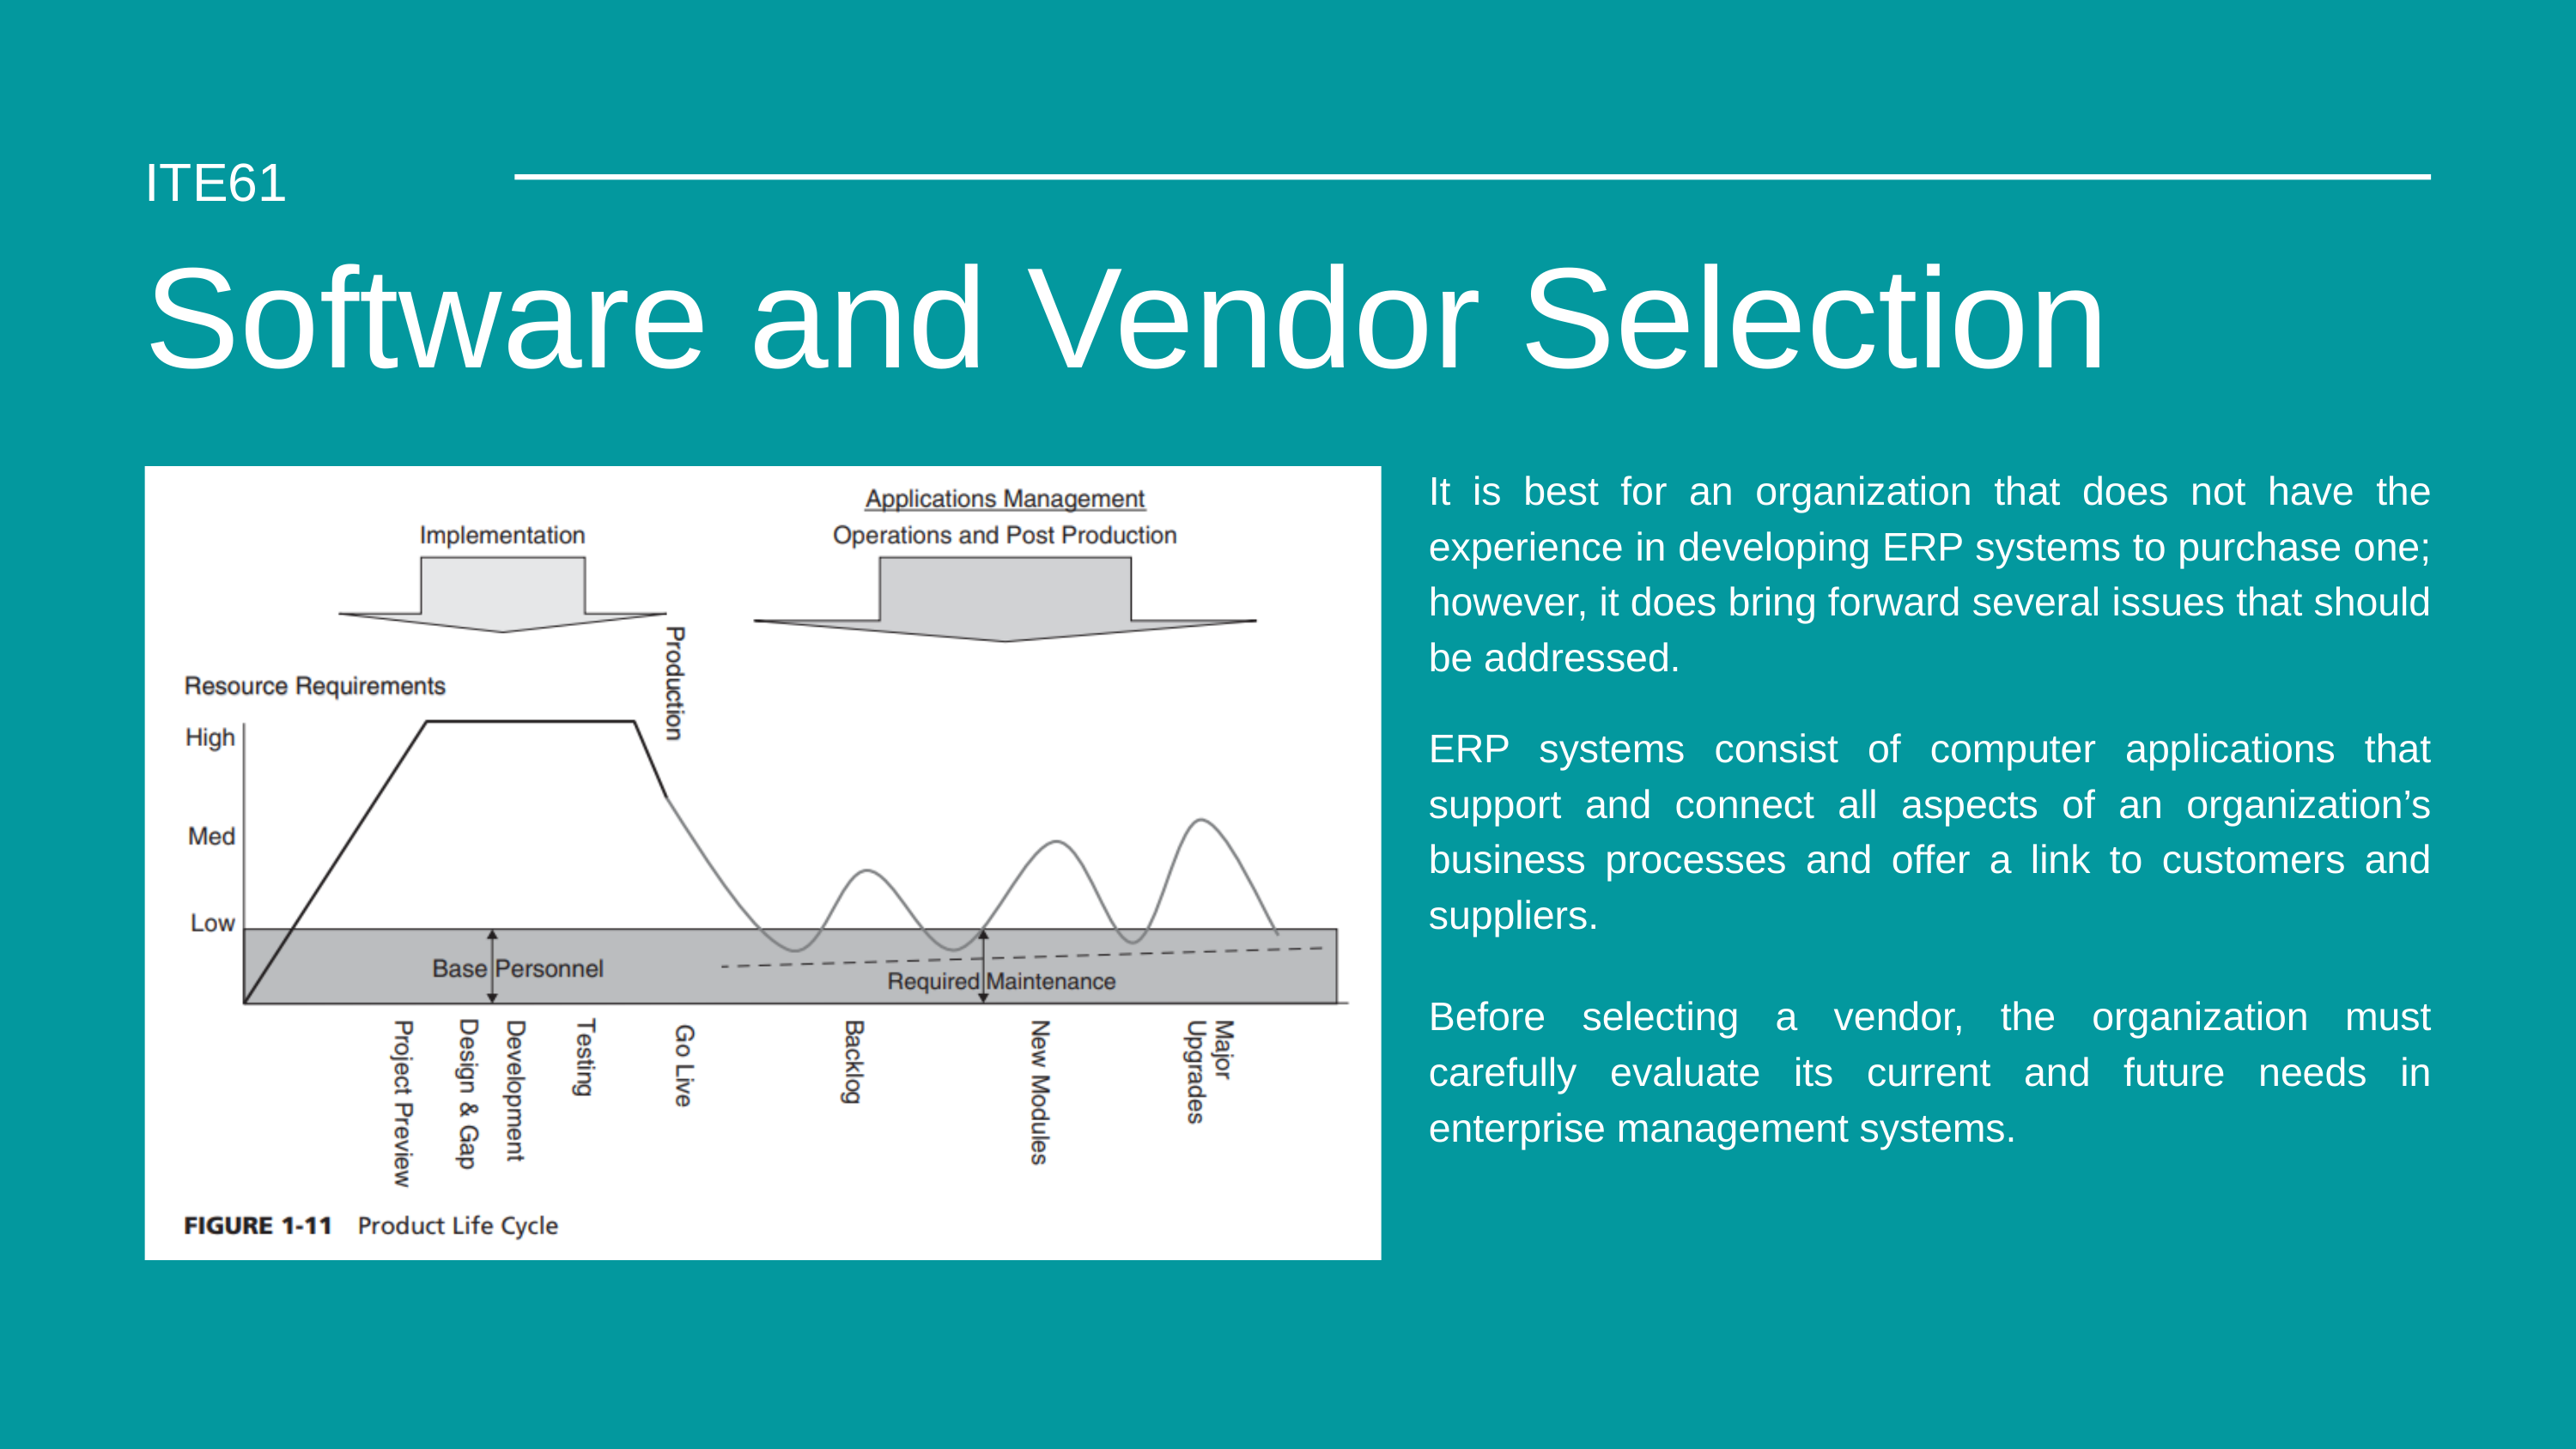

ITE61

Software and Vendor Selection
It is best for an organization that does not have the experience in developing ERP systems to purchase one; however, it does bring forward several issues that should be addressed.

ERP systems consist of computer applications that support and connect all aspects of an organization’s business processes and offer a link to customers and suppliers.
Before selecting a vendor, the organization must carefully evaluate its current and future needs in enterprise management systems.